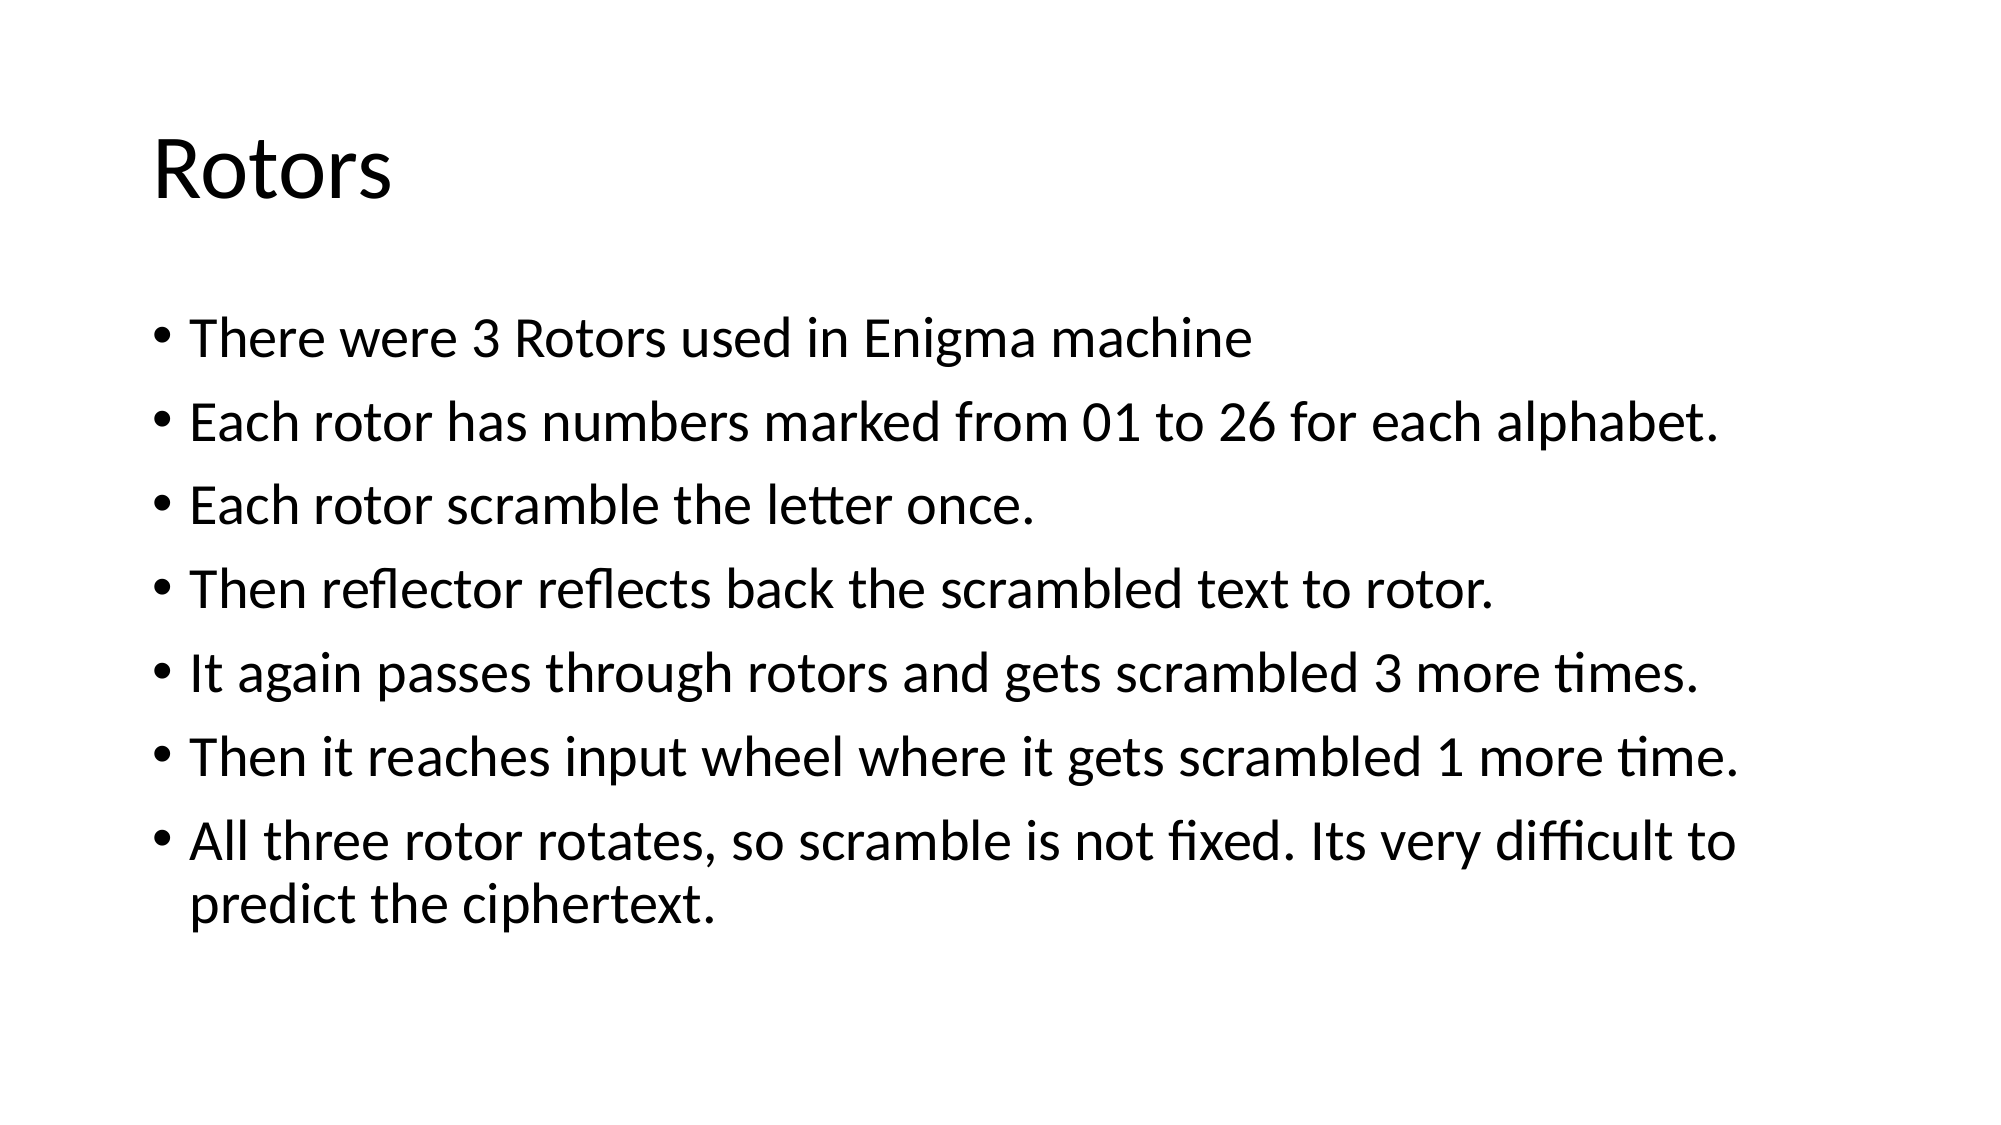

# Rotors
There were 3 Rotors used in Enigma machine
Each rotor has numbers marked from 01 to 26 for each alphabet.
Each rotor scramble the letter once.
Then reflector reflects back the scrambled text to rotor.
It again passes through rotors and gets scrambled 3 more times.
Then it reaches input wheel where it gets scrambled 1 more time.
All three rotor rotates, so scramble is not fixed. Its very difficult to predict the ciphertext.